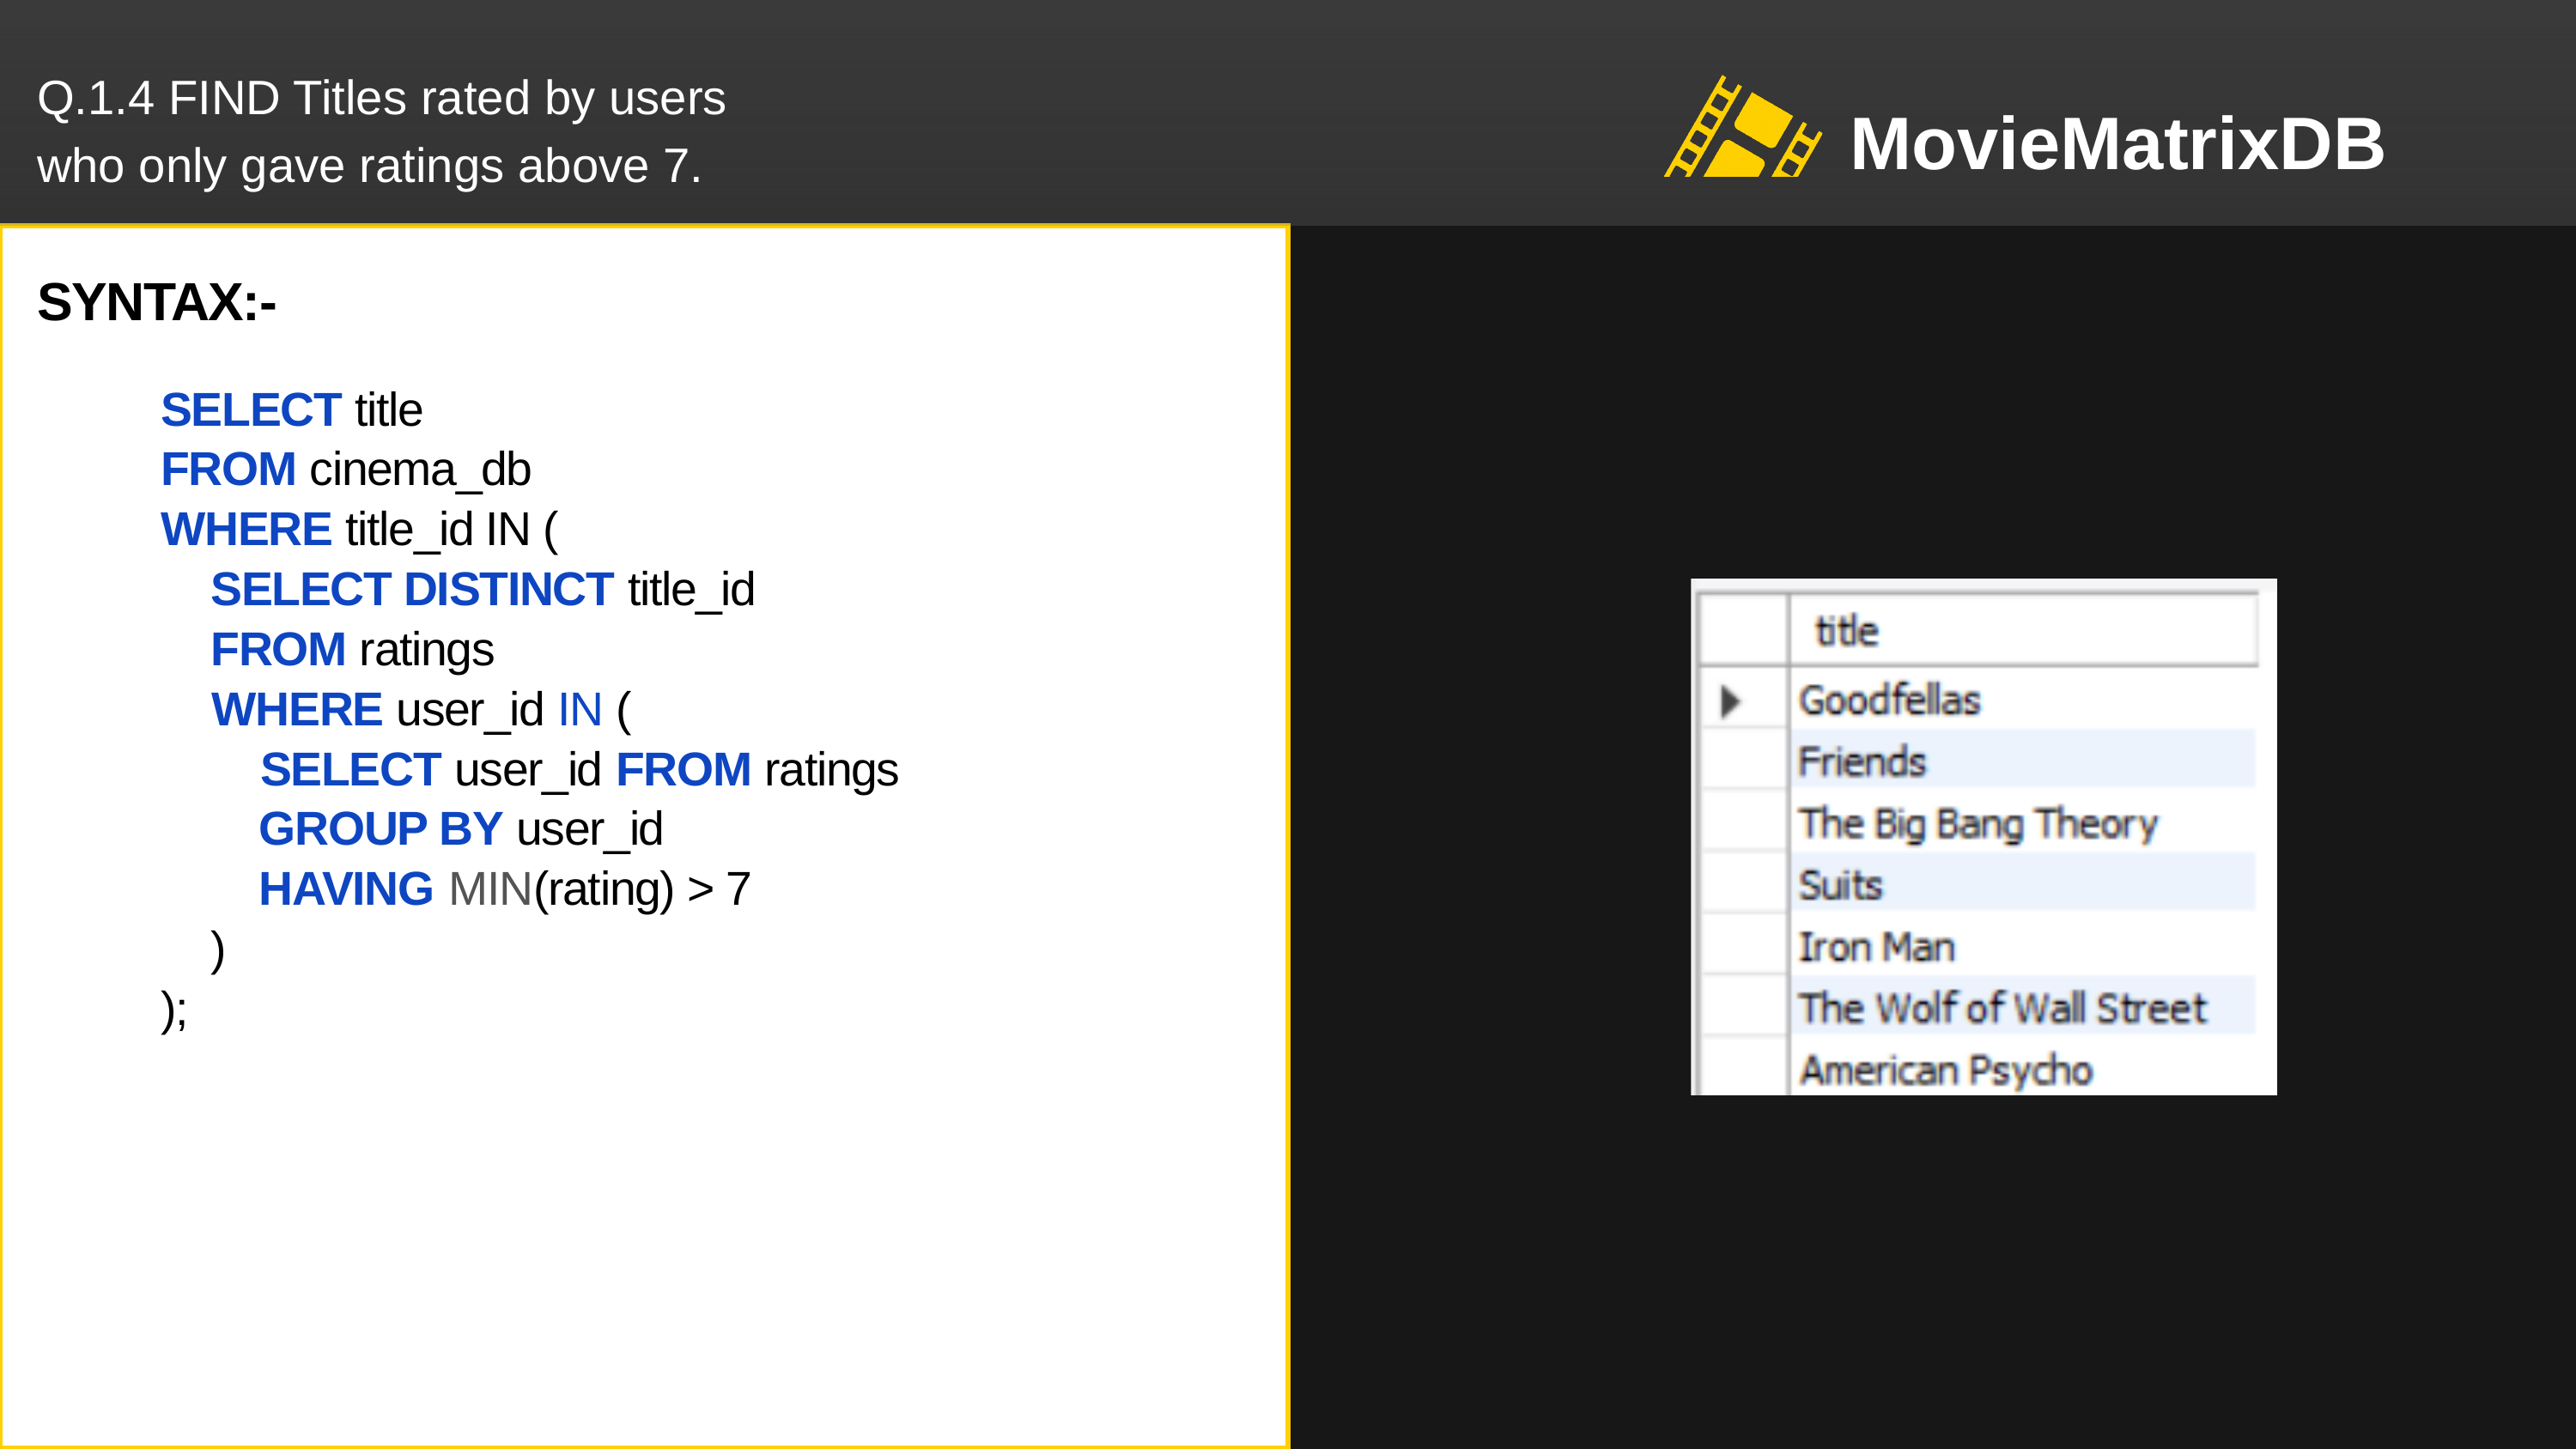

Q.1.4 FIND Titles rated by users
who only gave ratings above 7.

MovieMatrixDB

SYNTAX:-
SELECT title
FROM cinema_db
WHERE title_id IN (
    SELECT DISTINCT title_id
    FROM ratings
    WHERE user_id IN (
        SELECT user_id FROM ratings
        GROUP BY user_id
        HAVING MIN(rating) > 7
    )
);